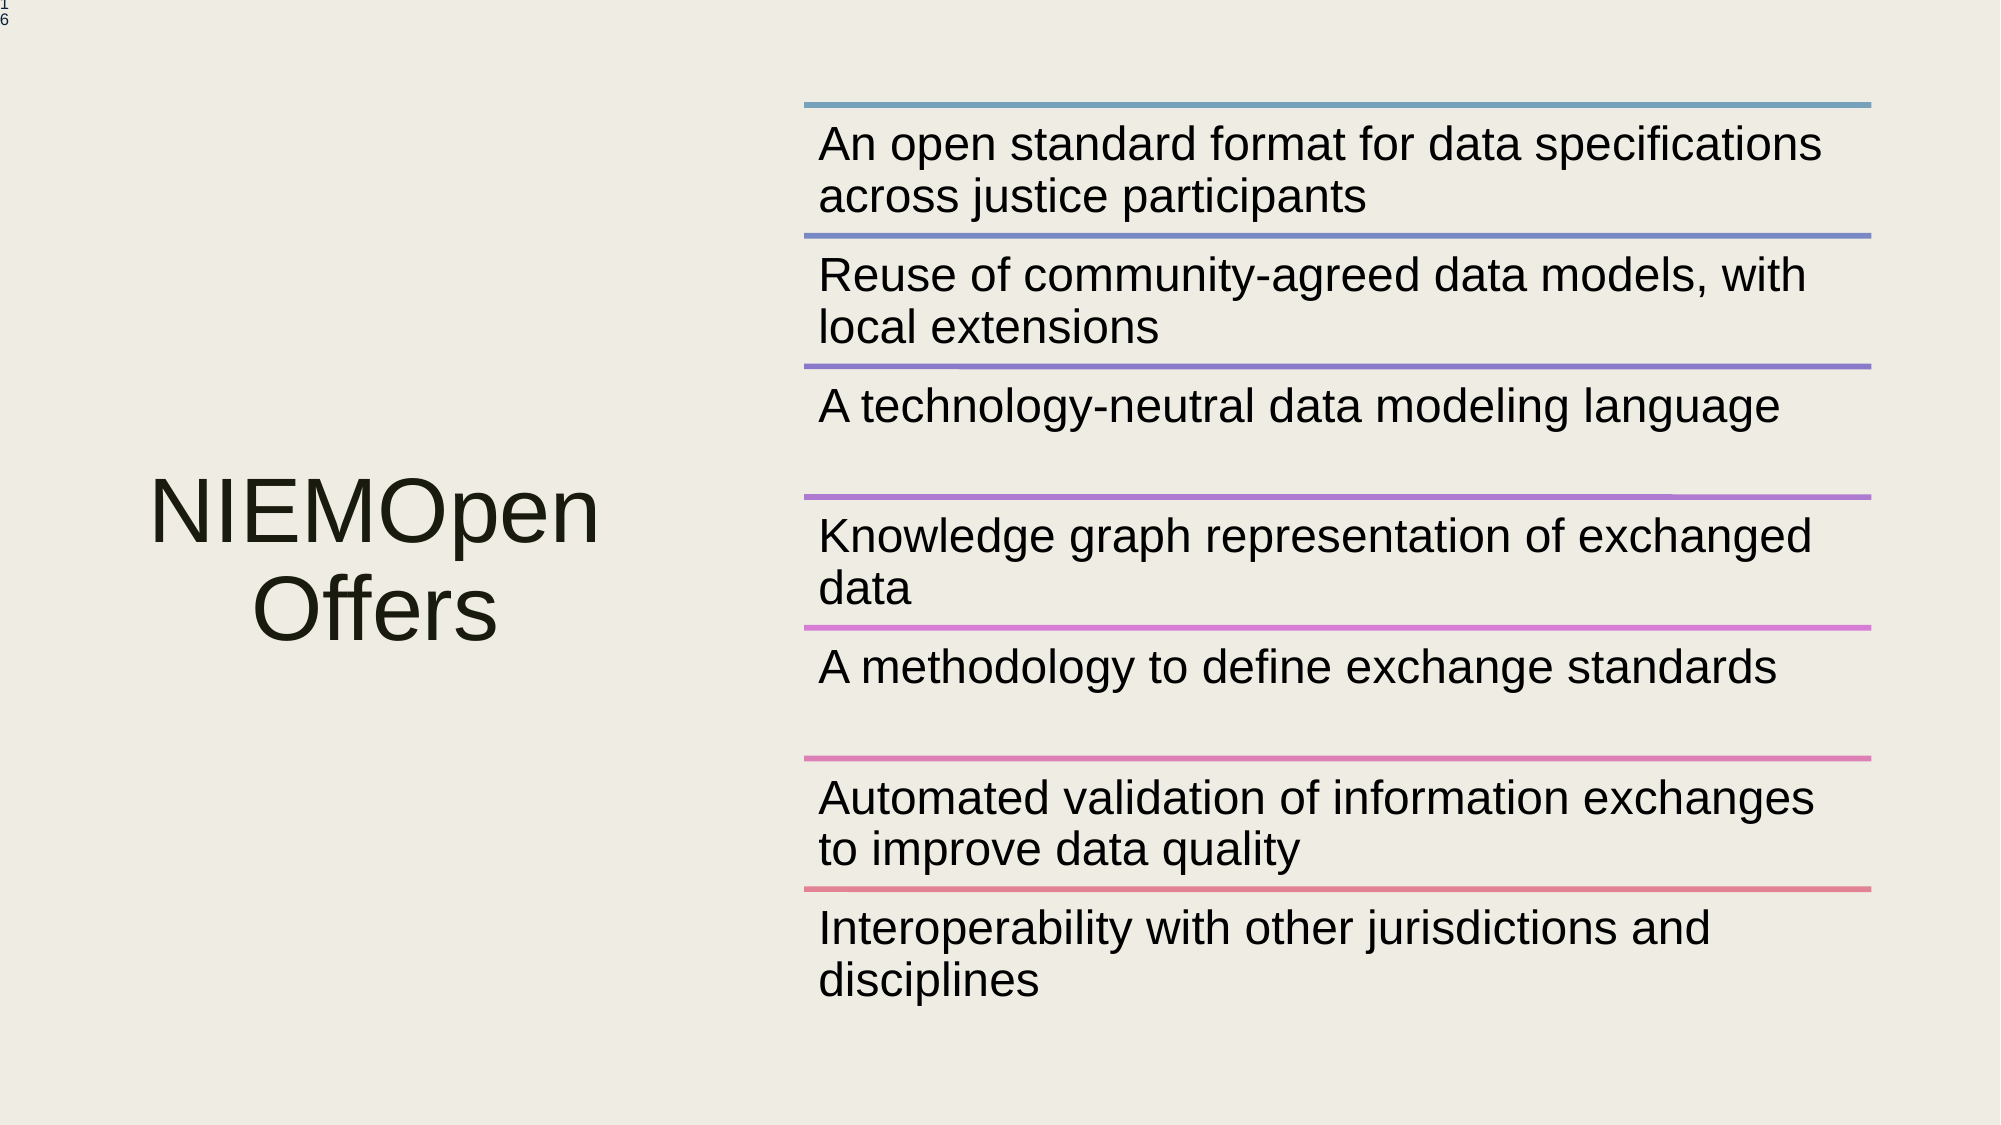

16

# NIEMOpen Offers
An open standard format for data specifications across justice participants
Reuse of community-agreed data models, with local extensions
A technology-neutral data modeling language
Knowledge graph representation of exchanged data
A methodology to define exchange standards
Automated validation of information exchanges to improve data quality
Interoperability with other jurisdictions and disciplines